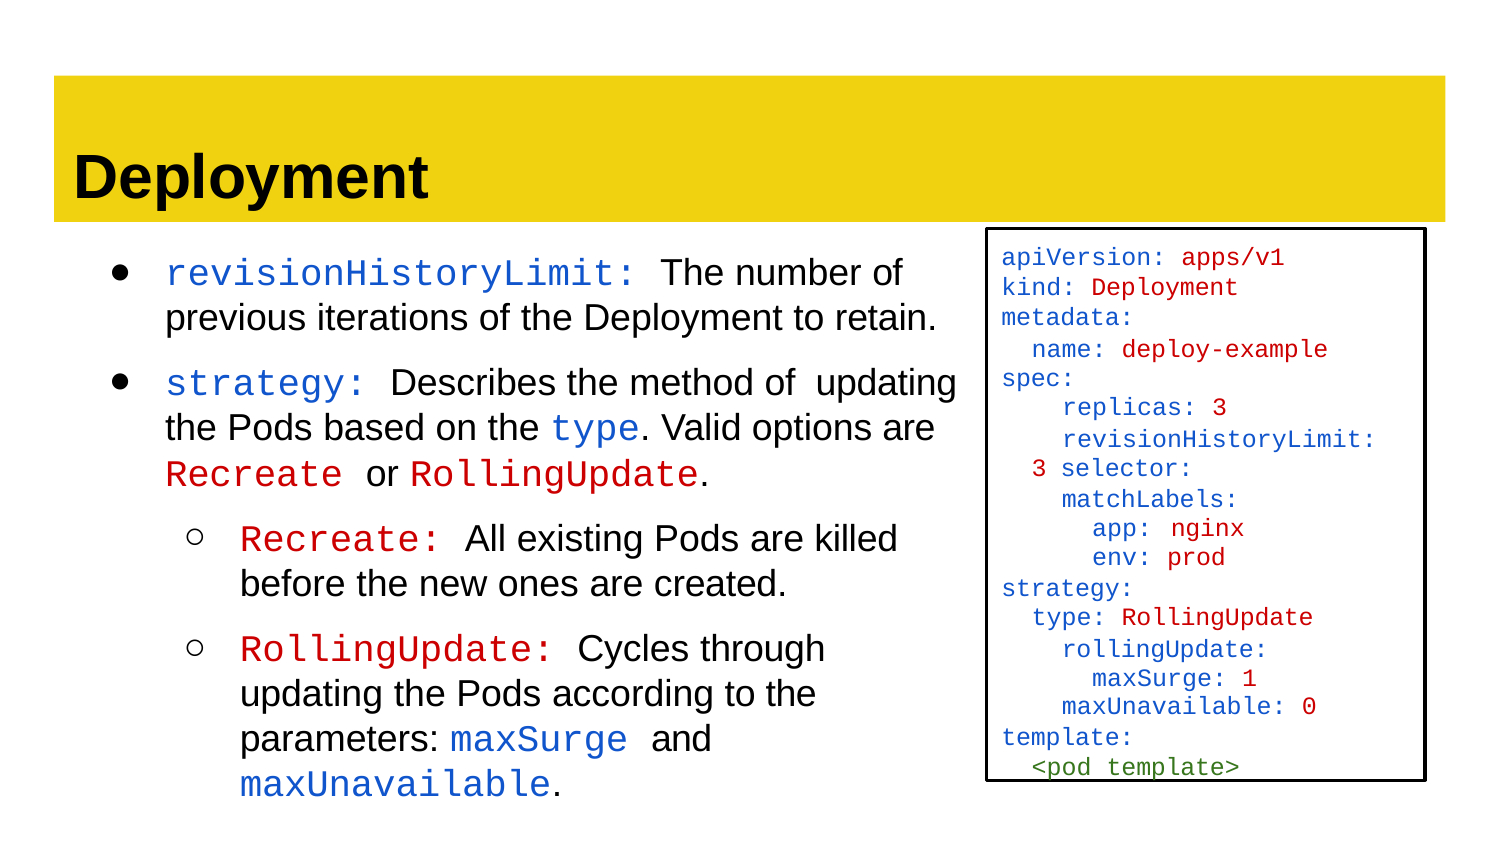

# Deployment
apiVersion: apps/v1 kind: Deployment metadata:
name: deploy-example spec:
replicas: 3
revisionHistoryLimit: 3 selector:
matchLabels: app: nginx env: prod
strategy:
type: RollingUpdate
rollingUpdate: maxSurge: 1
maxUnavailable: 0
template:
<pod template>
revisionHistoryLimit: The number of previous iterations of the Deployment to retain.
strategy: Describes the method of updating the Pods based on the type. Valid options are Recreate or RollingUpdate.
Recreate: All existing Pods are killed before the new ones are created.
RollingUpdate: Cycles through updating the Pods according to the parameters: maxSurge and maxUnavailable.